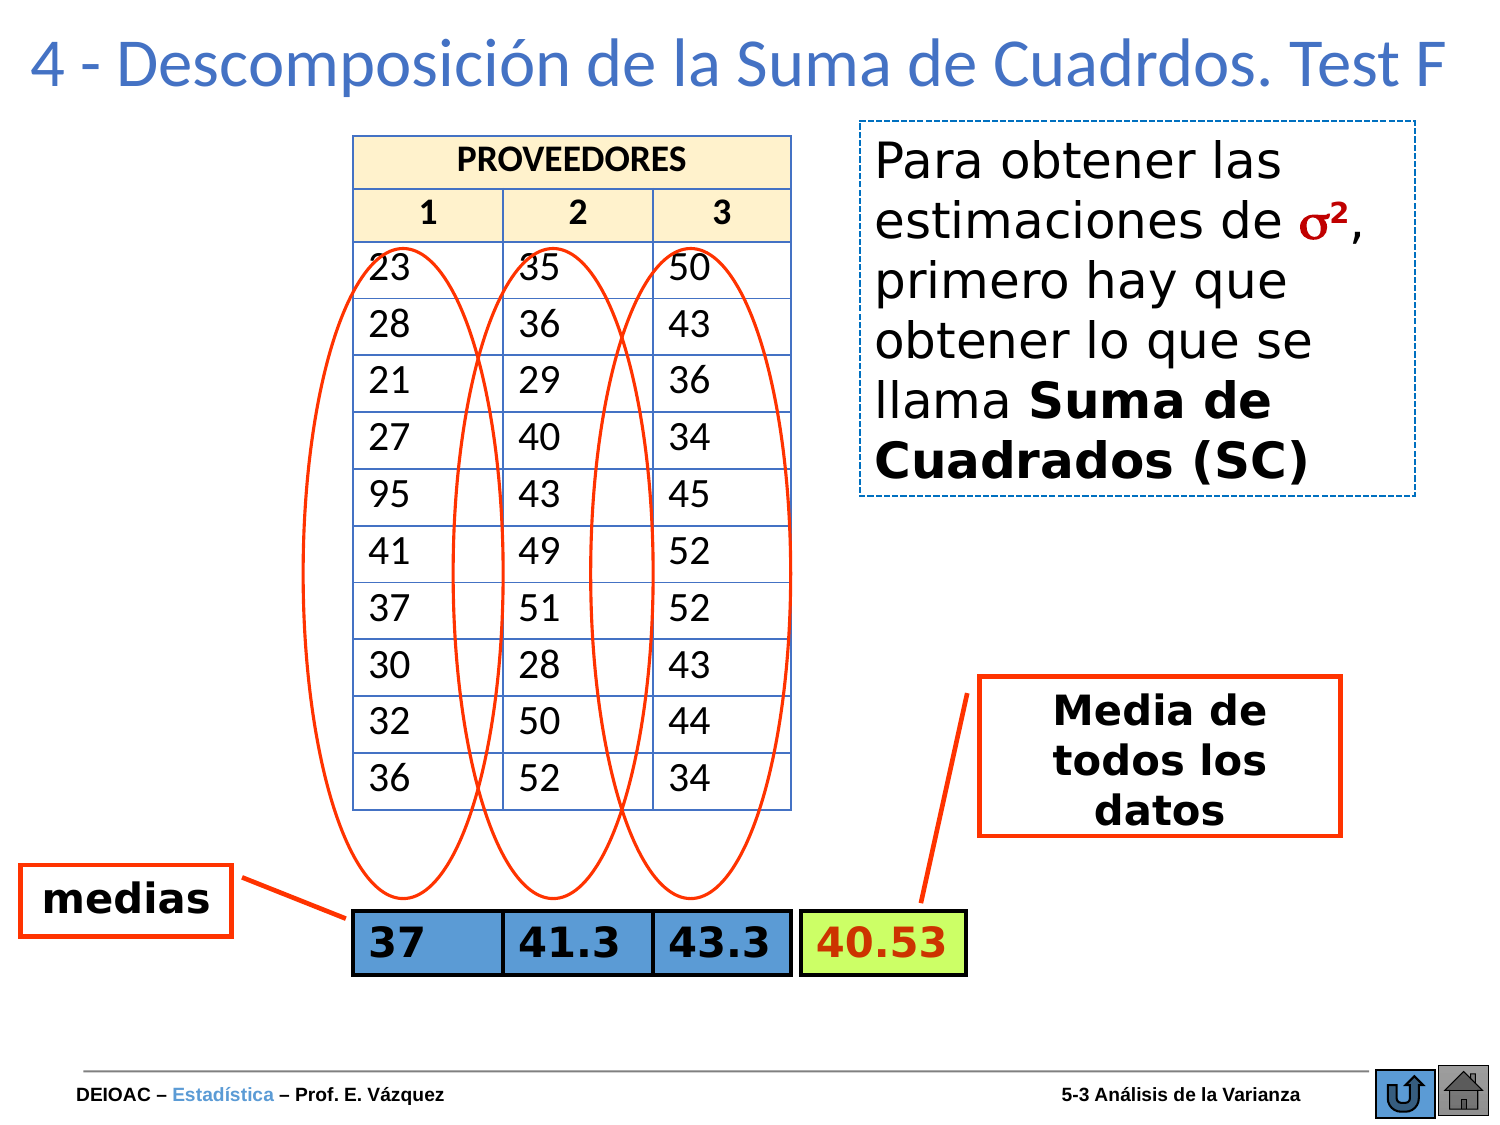

# 4 - Descomposición de la Suma de Cuadrdos. Test F
Para obtener las estimaciones de σ2, primero hay que obtener lo que se llama Suma de Cuadrados (SC)
| PROVEEDORES |  |  |
| --- | --- | --- |
| 1 | 2 | 3 |
| 23 | 35 | 50 |
| 28 | 36 | 43 |
| 21 | 29 | 36 |
| 27 | 40 | 34 |
| 95 | 43 | 45 |
| 41 | 49 | 52 |
| 37 | 51 | 52 |
| 30 | 28 | 43 |
| 32 | 50 | 44 |
| 36 | 52 | 34 |

Media de todos los datos
medias
| 37 |  |  |
| --- | --- | --- |
|  | 41.3 |  |
| --- | --- | --- |
|  |  | 43.3 |
| --- | --- | --- |
|  |  | 40.53 |
| --- | --- | --- |